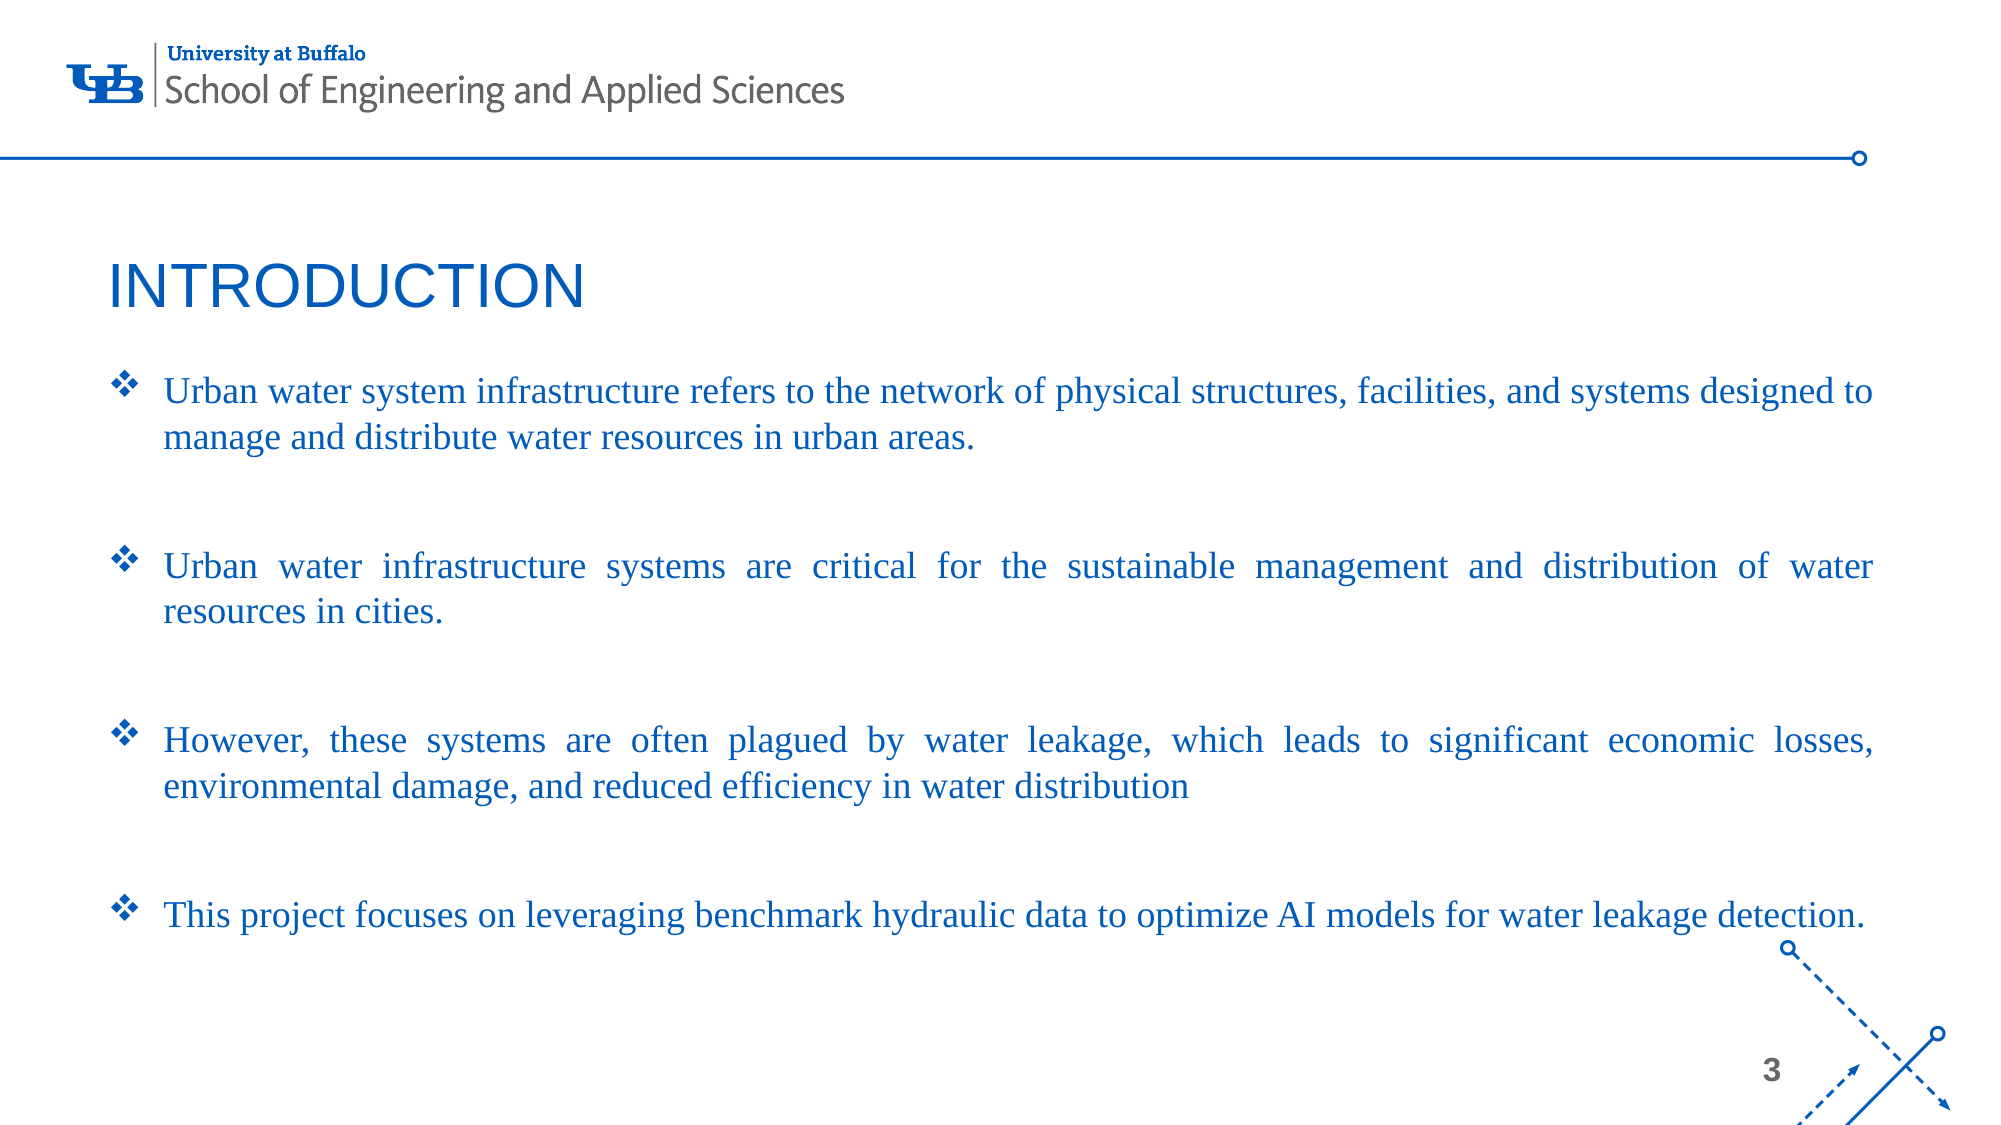

# INTRODUCTION
Urban water system infrastructure refers to the network of physical structures, facilities, and systems designed to manage and distribute water resources in urban areas.

Urban water infrastructure systems are critical for the sustainable management and distribution of water resources in cities.

However, these systems are often plagued by water leakage, which leads to significant economic losses, environmental damage, and reduced efficiency in water distribution

This project focuses on leveraging benchmark hydraulic data to optimize AI models for water leakage detection.